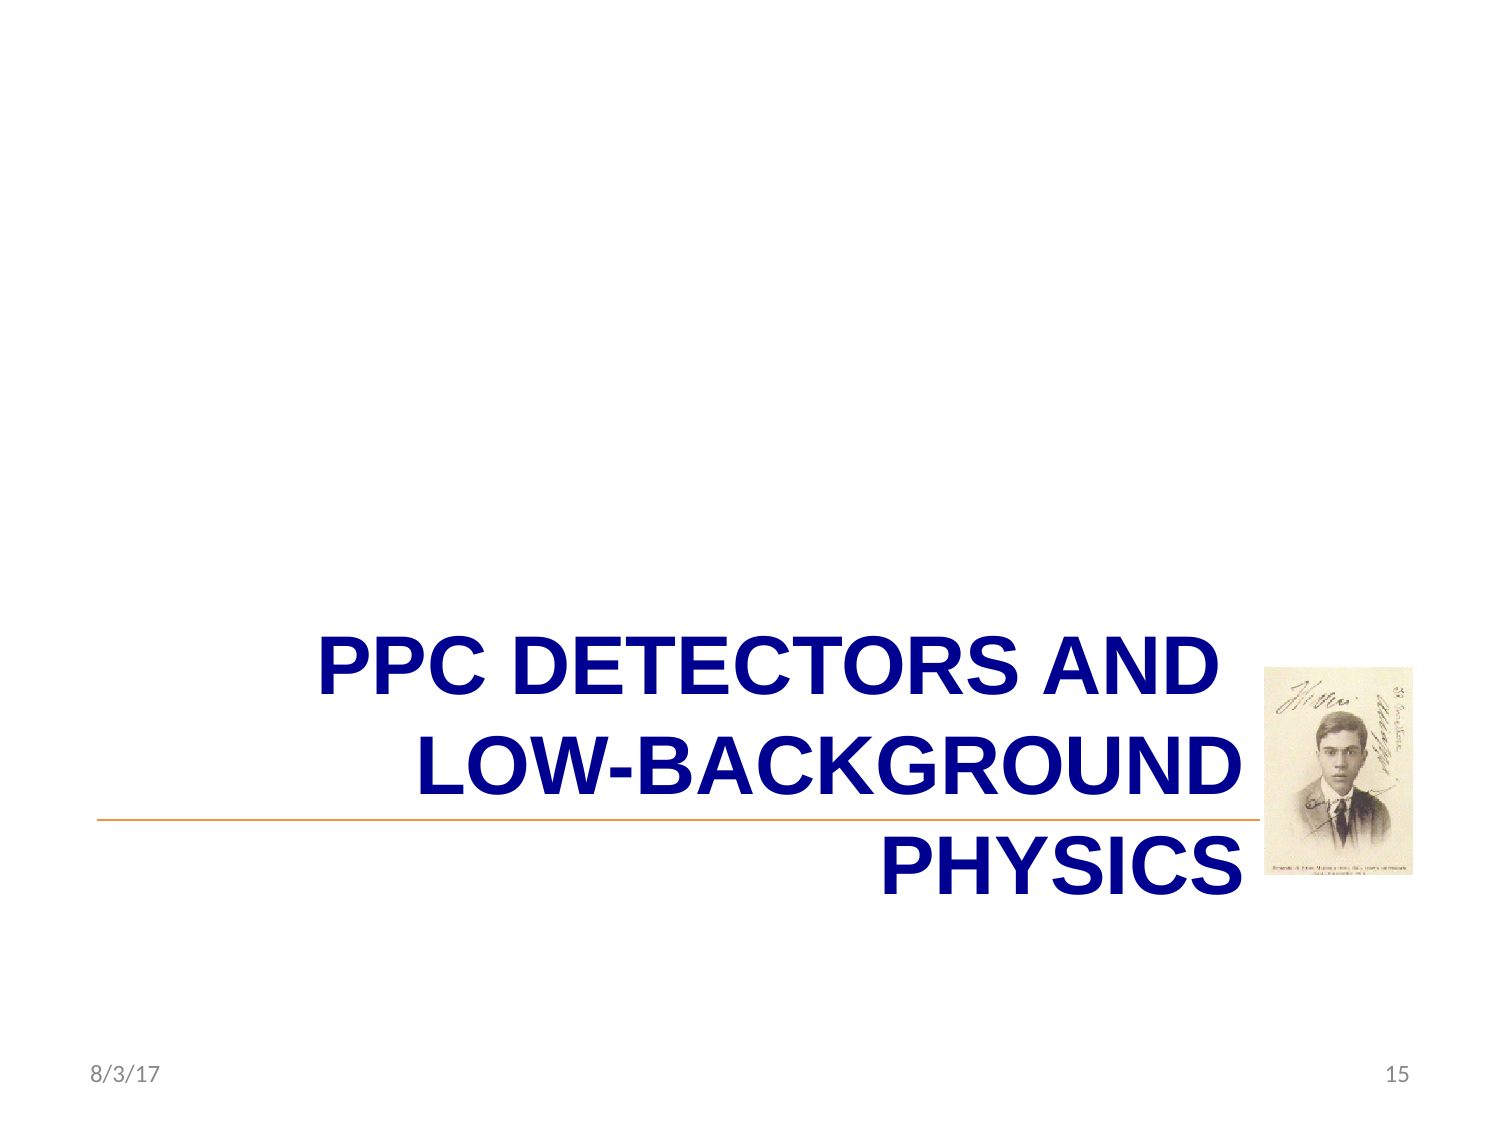

# PPC Detectors and Low-Background Physics
8/3/17
15